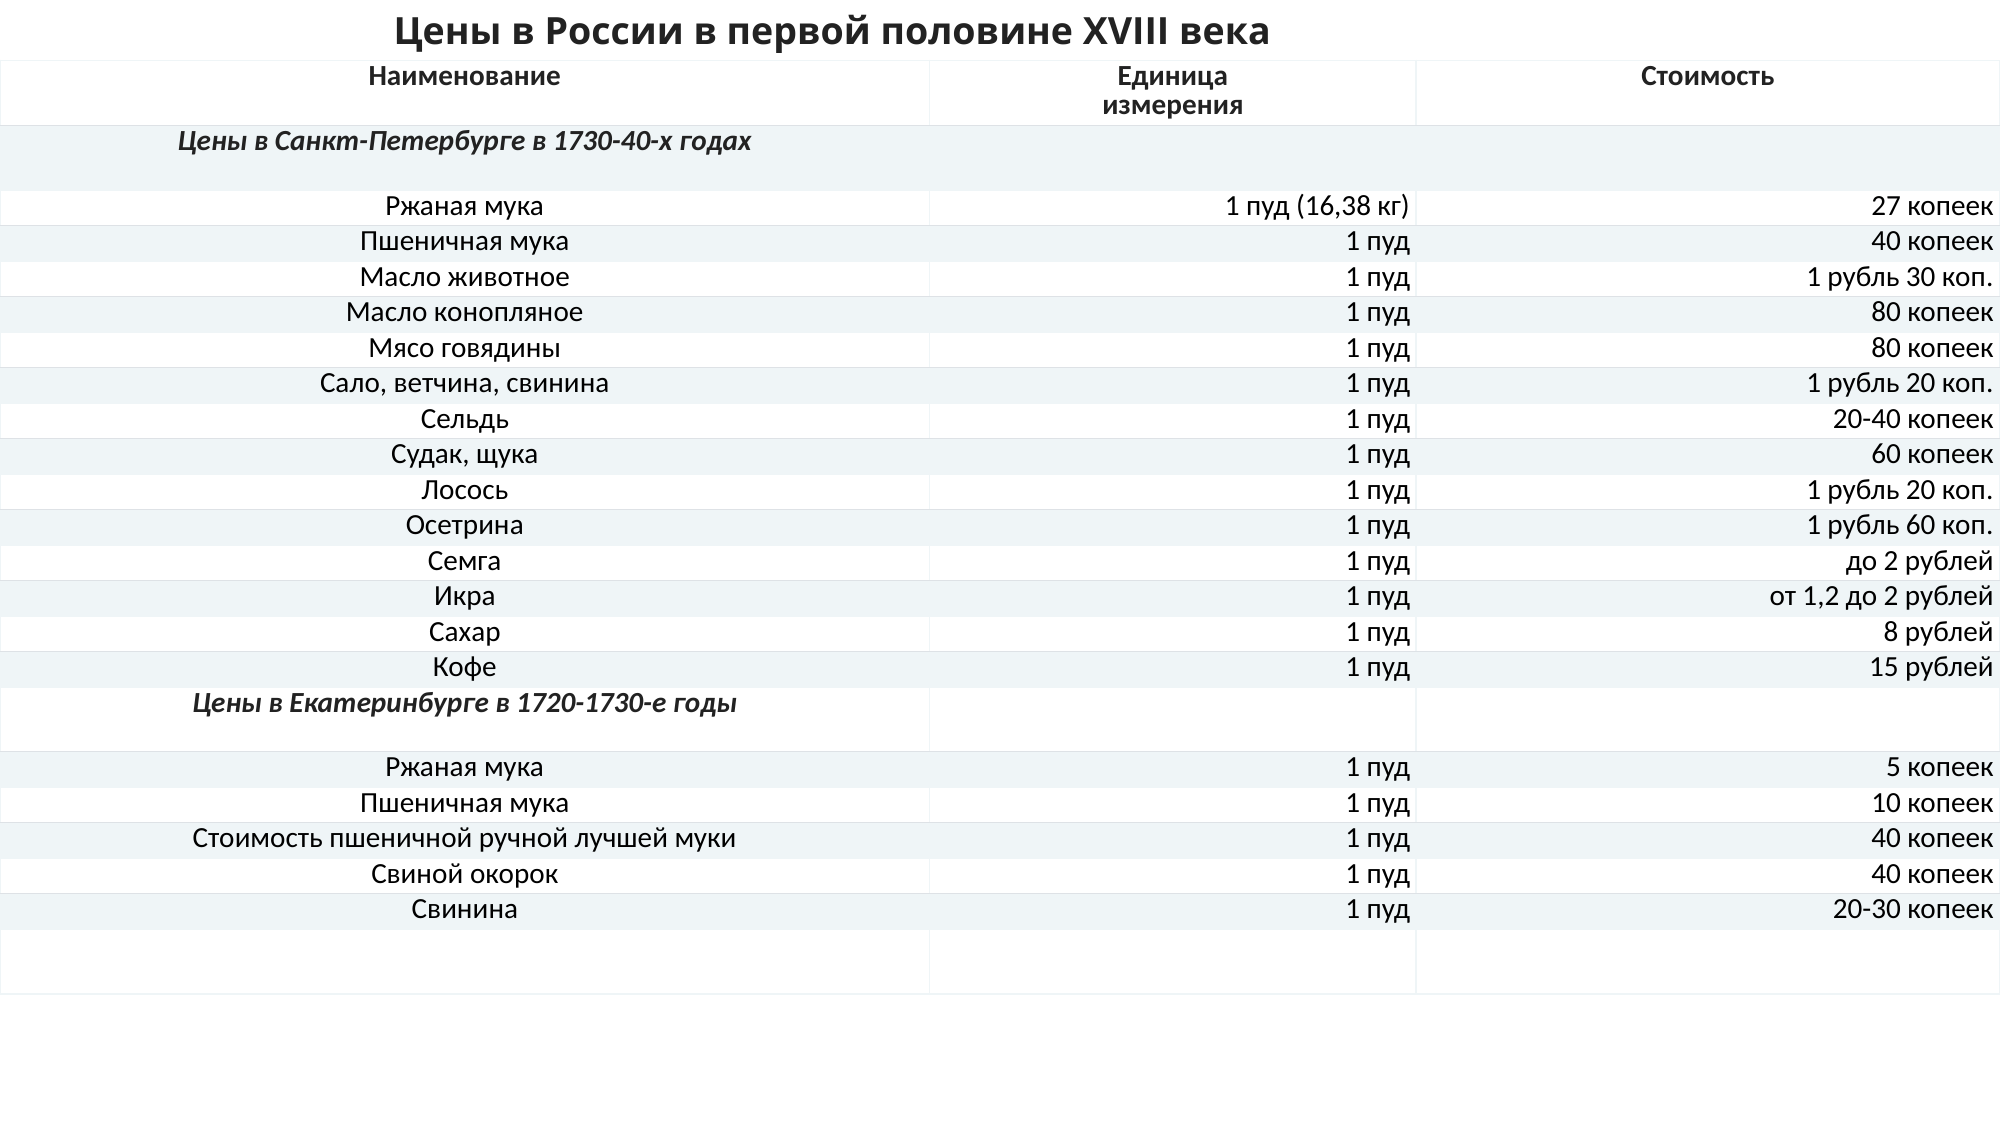

Цены в России в первой половине XVIII века
| Наименование | Единица измерения | Стоимость |
| --- | --- | --- |
| Цены в Санкт-Петербурге в 1730-40-х годах |  |  |
| Ржаная мука | 1 пуд (16,38 кг) | 27 копеек |
| Пшеничная мука | 1 пуд | 40 копеек |
| Масло животное | 1 пуд | 1 рубль 30 коп. |
| Масло конопляное | 1 пуд | 80 копеек |
| Мясо говядины | 1 пуд | 80 копеек |
| Сало, ветчина, свинина | 1 пуд | 1 рубль 20 коп. |
| Сельдь | 1 пуд | 20-40 копеек |
| Судак, щука | 1 пуд | 60 копеек |
| Лосось | 1 пуд | 1 рубль 20 коп. |
| Осетрина | 1 пуд | 1 рубль 60 коп. |
| Семга | 1 пуд | до 2 рублей |
| Икра | 1 пуд | от 1,2 до 2 рублей |
| Сахар | 1 пуд | 8 рублей |
| Кофе | 1 пуд | 15 рублей |
| Цены в Екатеринбурге в 1720-1730-е годы |  |  |
| Ржаная мука | 1 пуд | 5 копеек |
| Пшеничная мука | 1 пуд | 10 копеек |
| Стоимость пшеничной ручной лучшей муки | 1 пуд | 40 копеек |
| Свиной окорок | 1 пуд | 40 копеек |
| Свинина | 1 пуд | 20-30 копеек |
|  |  |  |